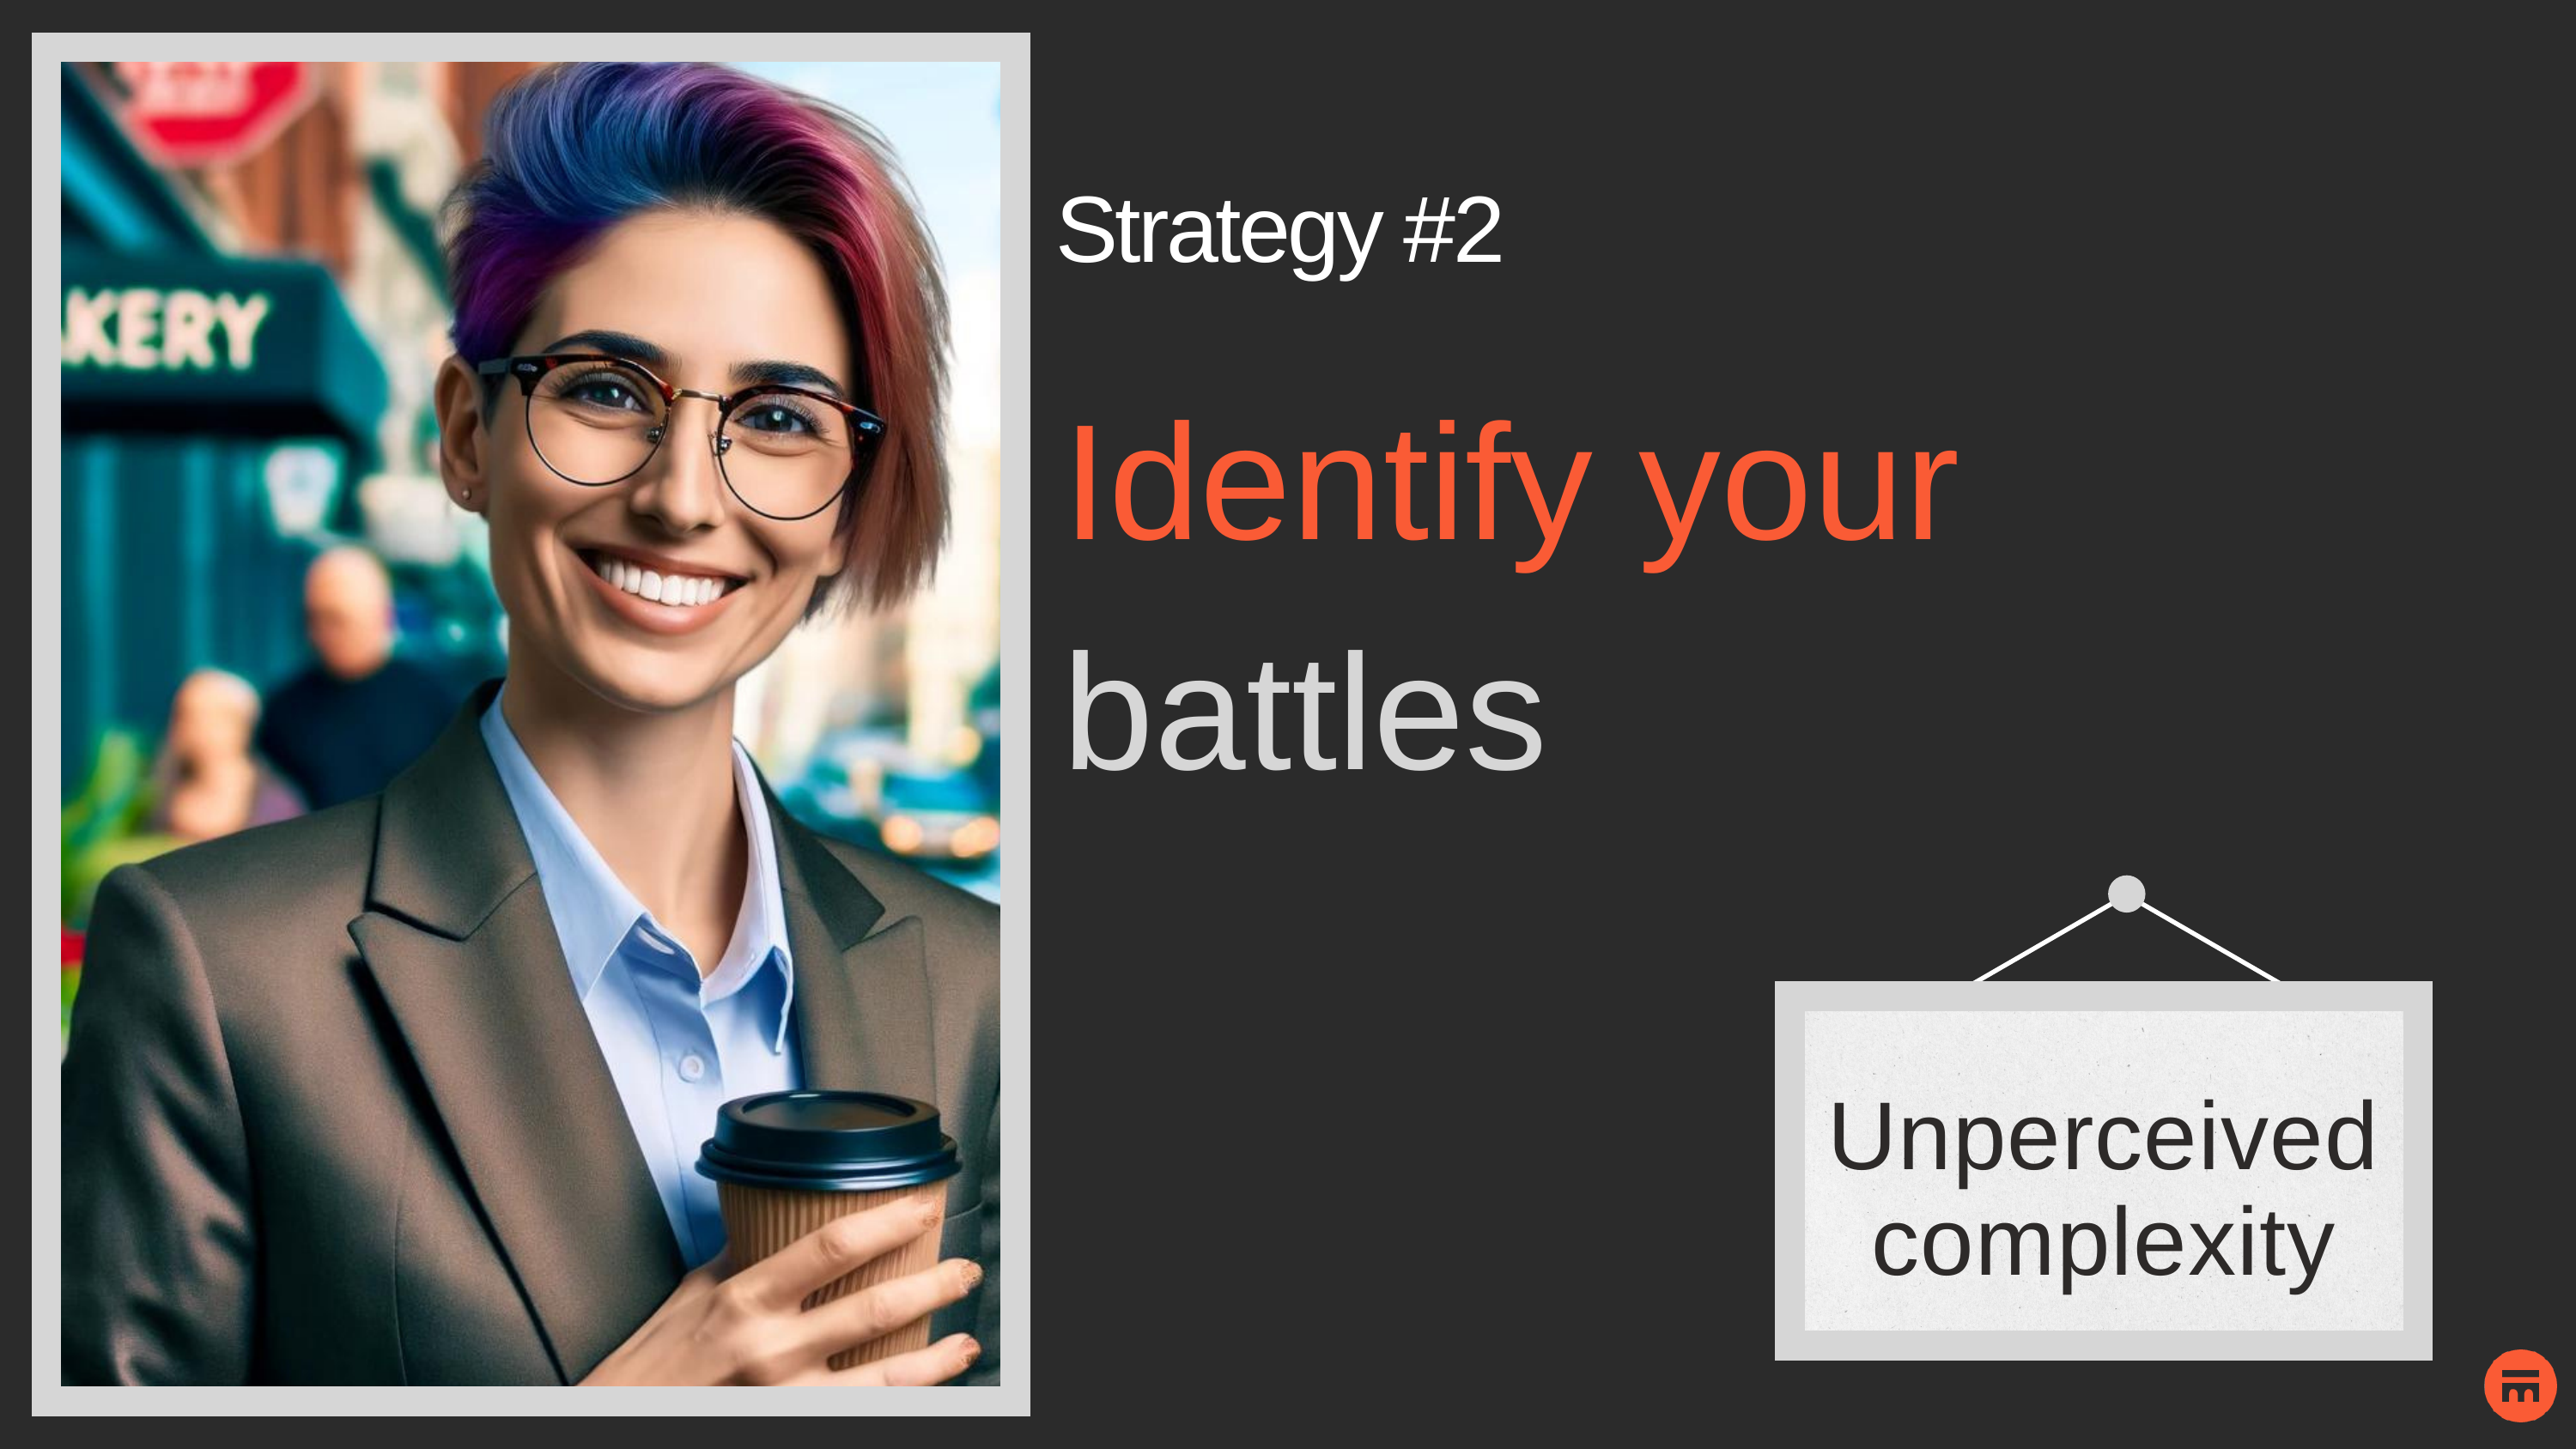

Strategy #2
Identify your
battles

Unperceived complexity